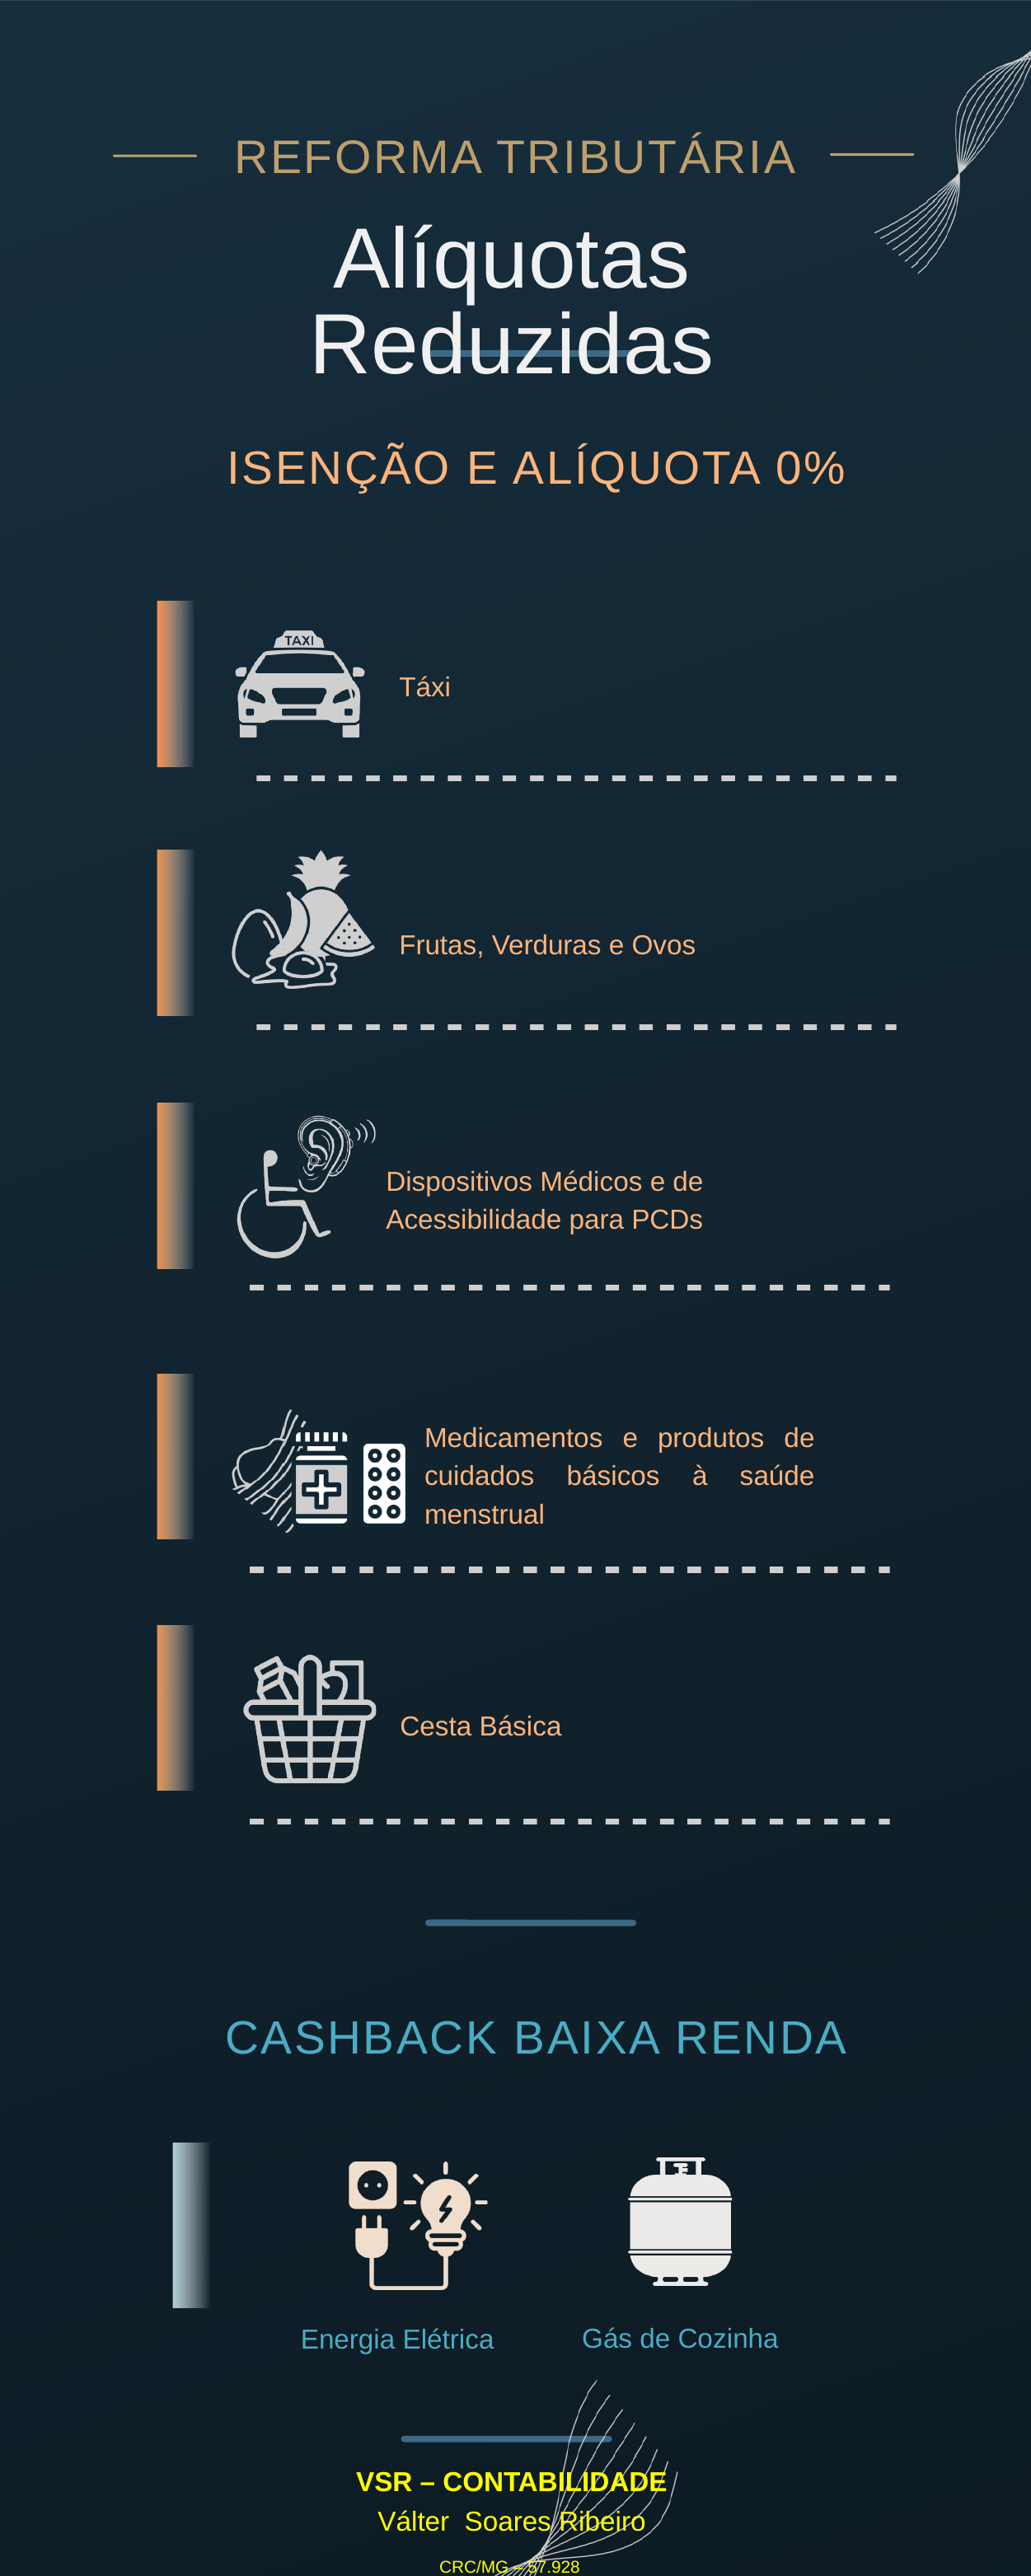

REFORMA TRIBUTÁRIA

Alíquotas Reduzidas

ISENÇÃO E ALÍQUOTA 0%

Táxi

Frutas, Verduras e Ovos

Dispositivos Médicos e de Acessibilidade para PCDs

Medicamentos e produtos de cuidados básicos à saúde menstrual

Cesta Básica

CASHBACK BAIXA RENDA

Gás de Cozinha
Energia Elétrica

VSR – CONTABILIDADE
Válter  Soares Ribeiro
CRC/MG – 57.928